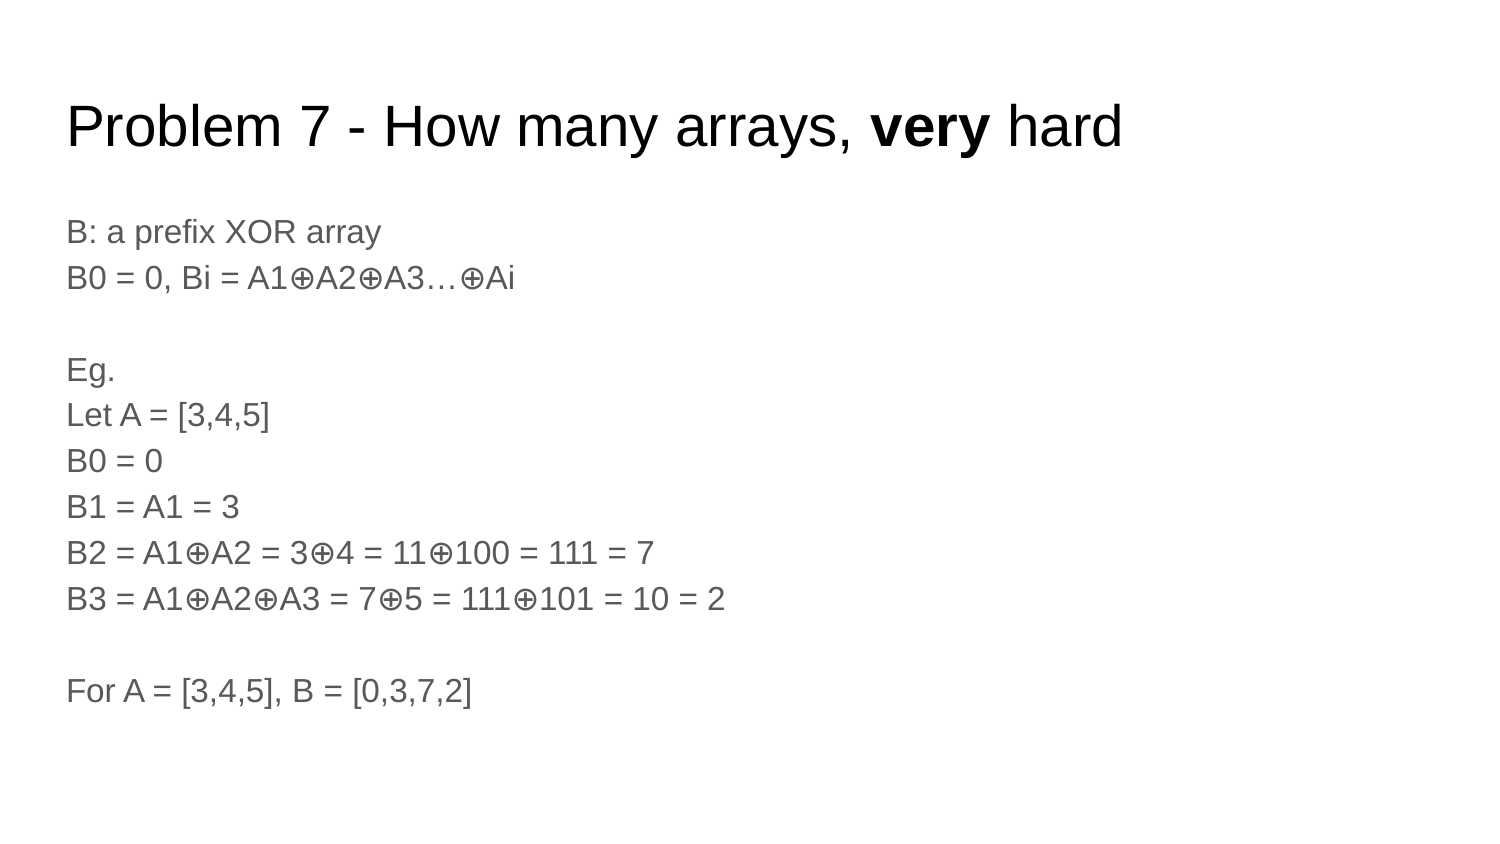

# Problem 7 - How many arrays, very hard

B: a prefix XOR array
B0 = 0, Bi = A1⊕A2⊕A3…⊕Ai

Eg.
Let A = [3,4,5]
B0 = 0
B1 = A1 = 3
B2 = A1⊕A2 = 3⊕4 = 11⊕100 = 111 = 7
B3 = A1⊕A2⊕A3 = 7⊕5 = 111⊕101 = 10 = 2

For A = [3,4,5], B = [0,3,7,2]